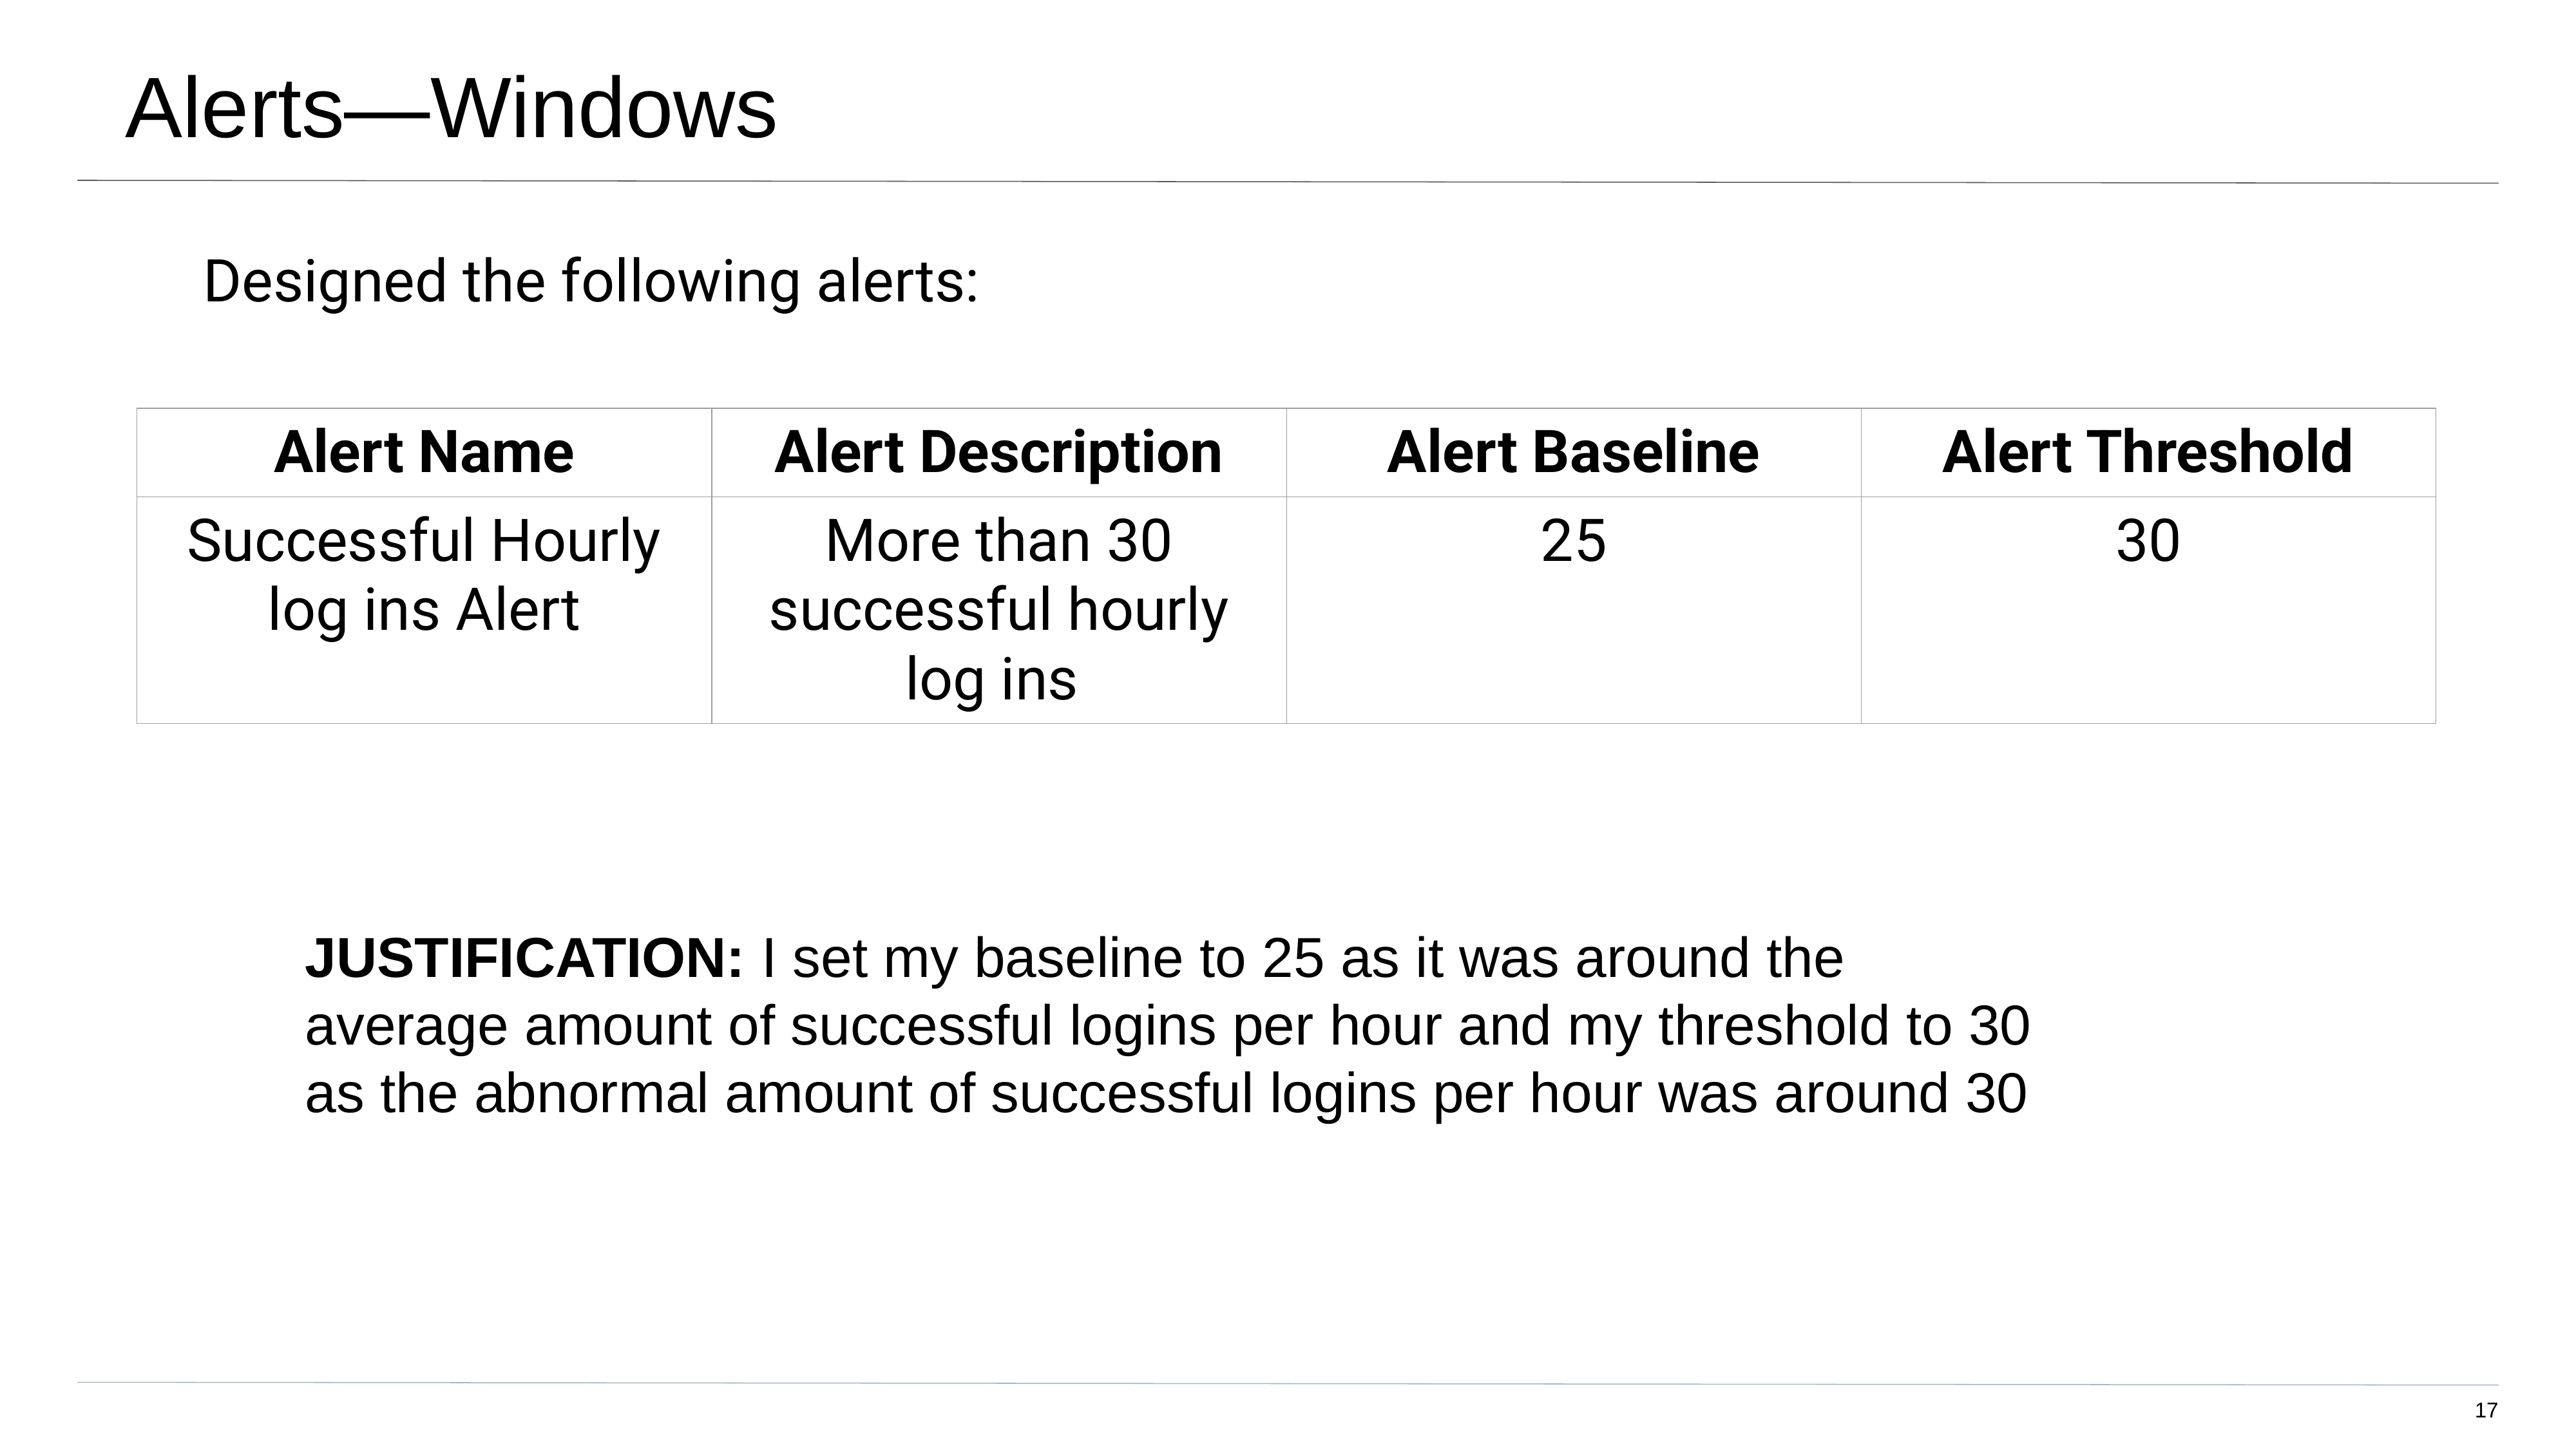

# Alerts—Windows
Designed the following alerts:

| Alert Name | Alert Description | Alert Baseline | Alert Threshold |
| --- | --- | --- | --- |
| Successful Hourly log ins Alert | More than 30 successful hourly log ins | 25 | 30 |
JUSTIFICATION: I set my baseline to 25 as it was around the average amount of successful logins per hour and my threshold to 30 as the abnormal amount of successful logins per hour was around 30
17